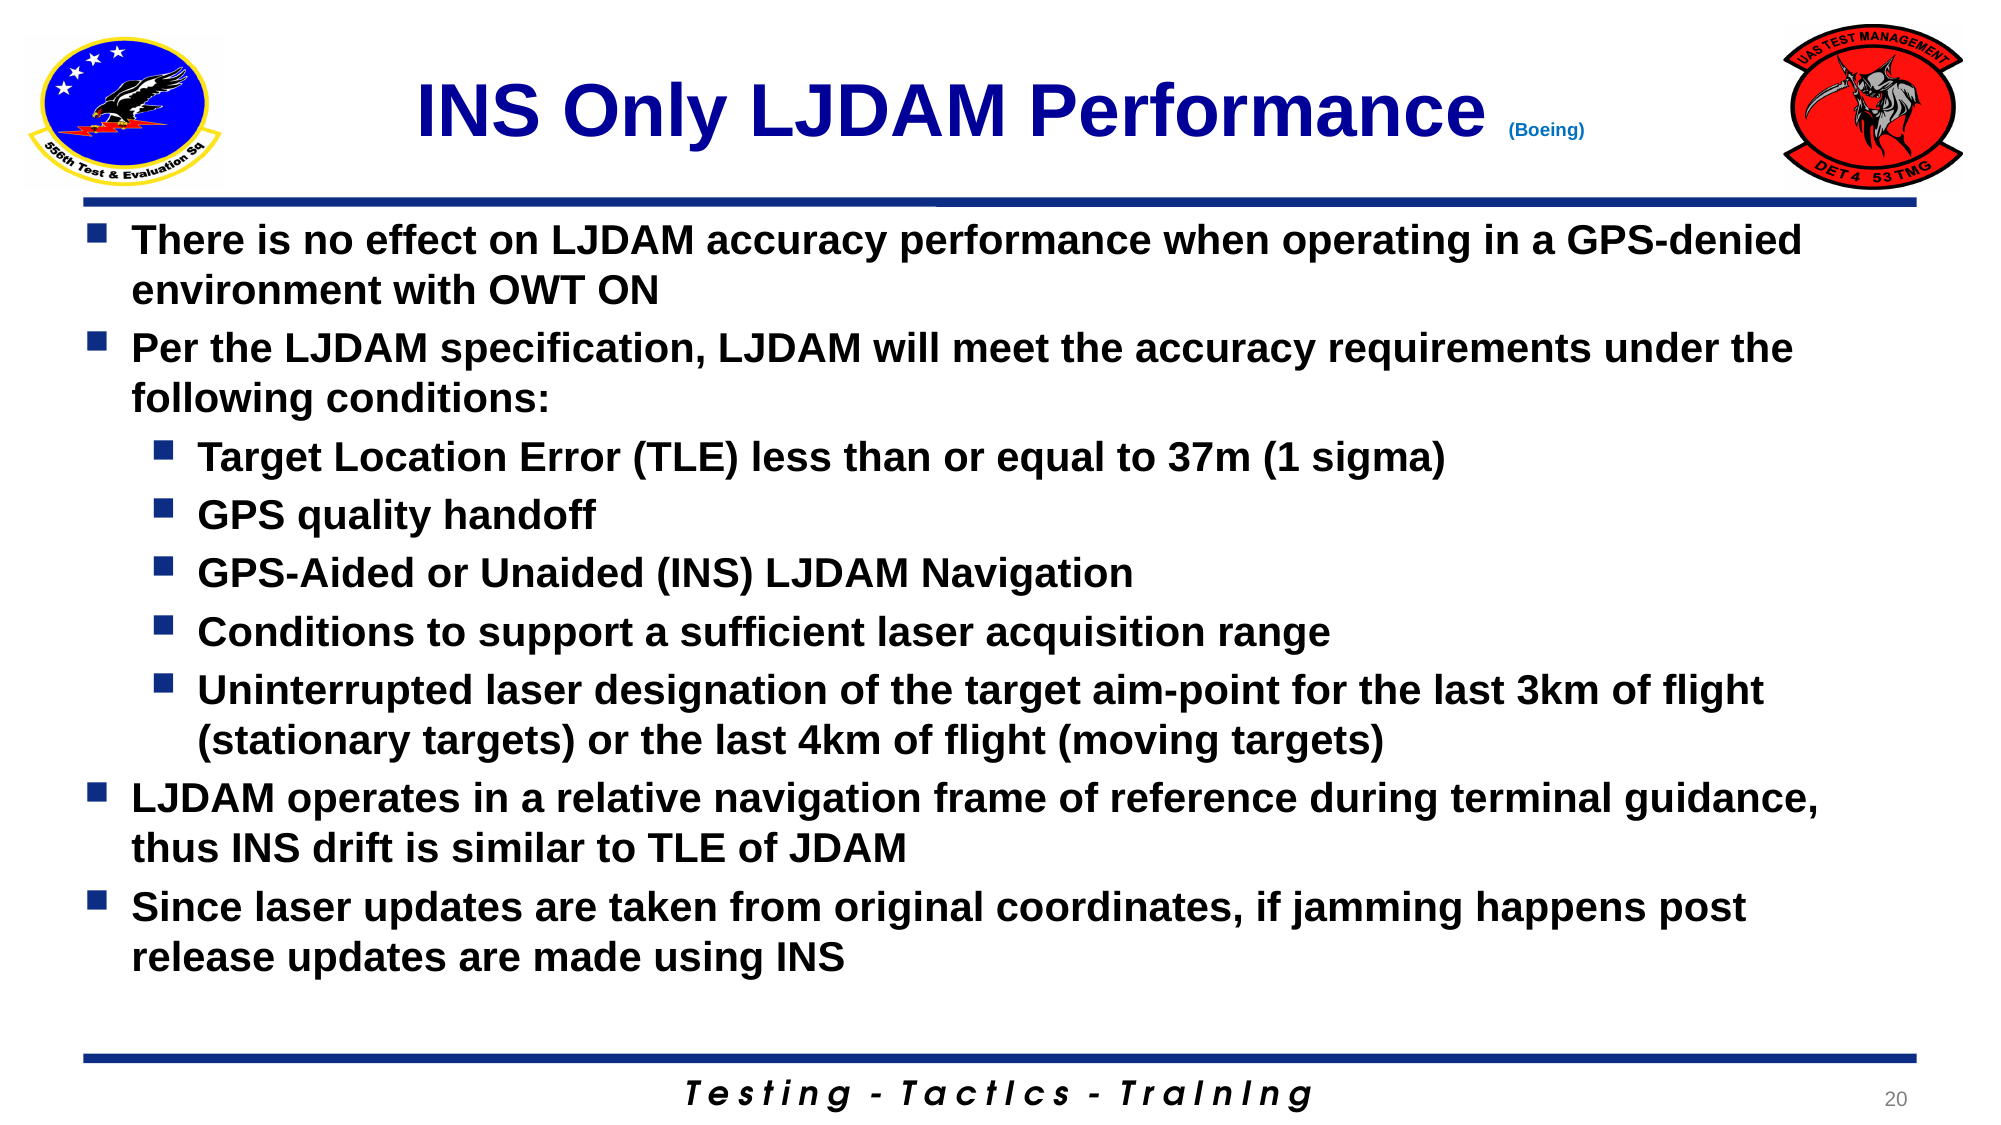

# INS Only LJDAM Performance (Boeing)
There is no effect on LJDAM accuracy performance when operating in a GPS-denied environment with OWT ON
Per the LJDAM specification, LJDAM will meet the accuracy requirements under the following conditions:
Target Location Error (TLE) less than or equal to 37m (1 sigma)
GPS quality handoff
GPS-Aided or Unaided (INS) LJDAM Navigation
Conditions to support a sufficient laser acquisition range
Uninterrupted laser designation of the target aim-point for the last 3km of flight (stationary targets) or the last 4km of flight (moving targets)
LJDAM operates in a relative navigation frame of reference during terminal guidance, thus INS drift is similar to TLE of JDAM
Since laser updates are taken from original coordinates, if jamming happens post release updates are made using INS

20